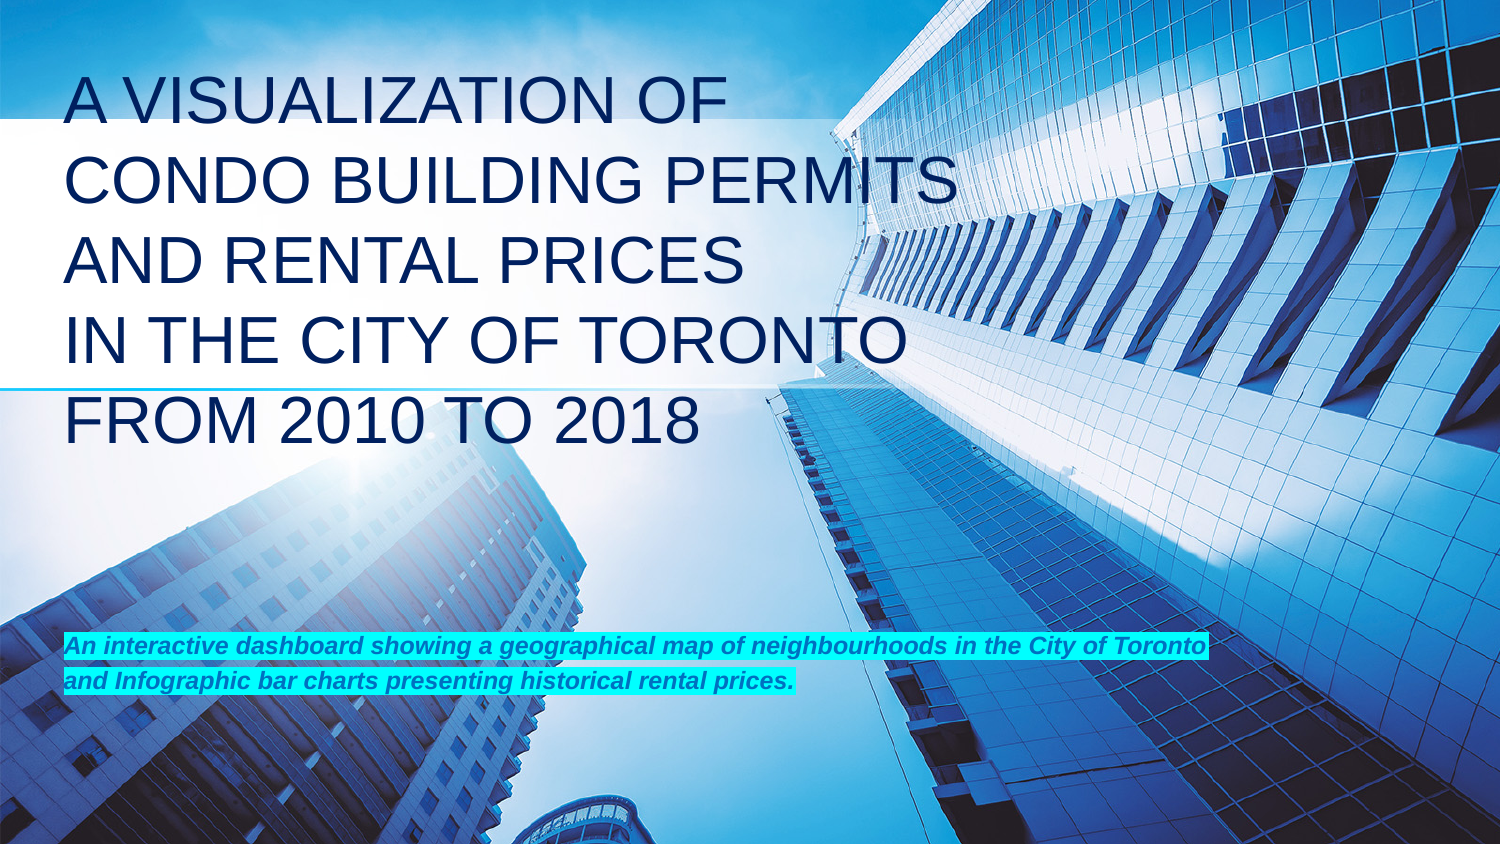

# A VISUALIZATION OF CONDO BUILDING PERMITS AND RENTAL PRICES IN THE CITY OF TORONTO FROM 2010 TO 2018
An interactive dashboard showing a geographical map of neighbourhoods in the City of Toronto
and Infographic bar charts presenting historical rental prices.